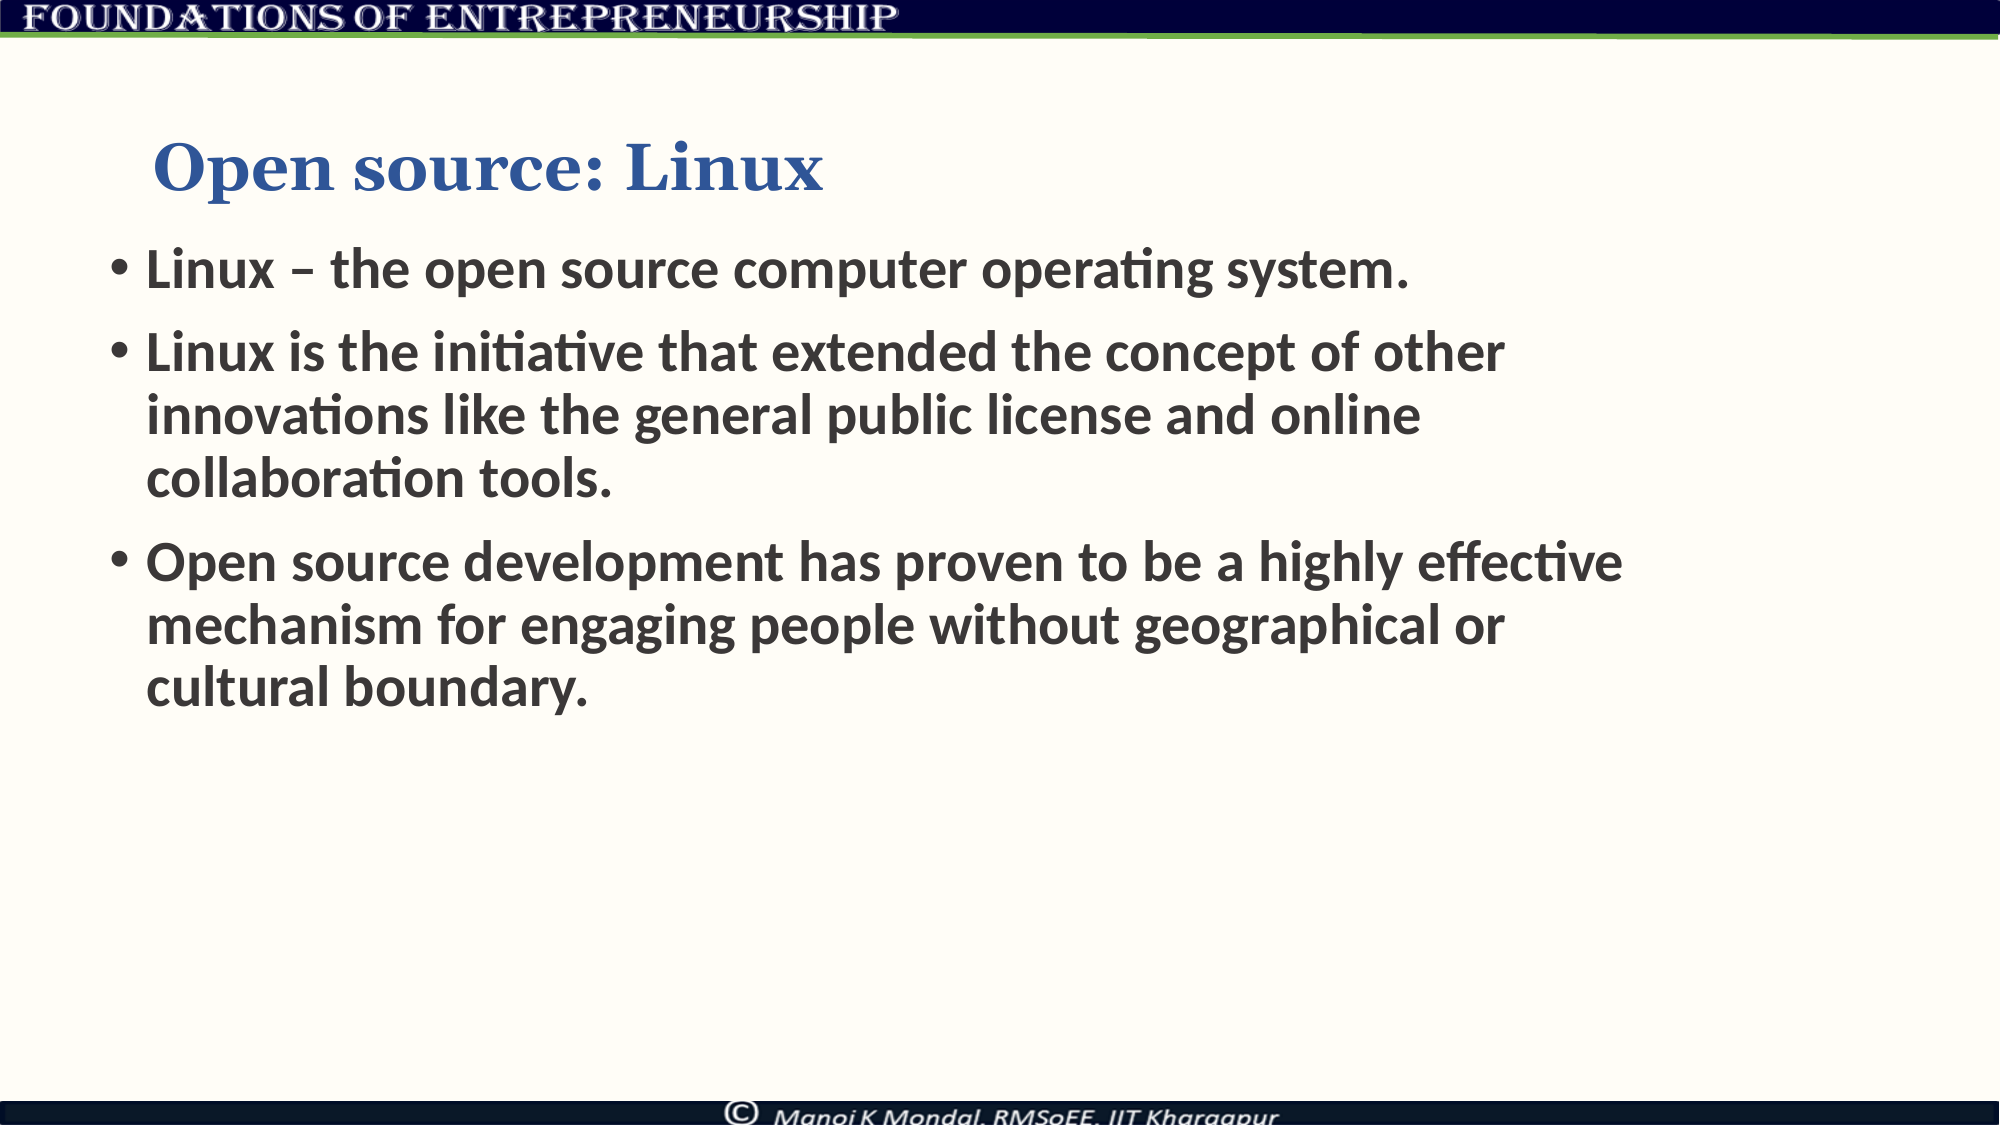

# Open source: Linux
Linux – the open source computer operating system.
Linux is the initiative that extended the concept of other innovations like the general public license and online collaboration tools.
Open source development has proven to be a highly effective mechanism for engaging people without geographical or cultural boundary.